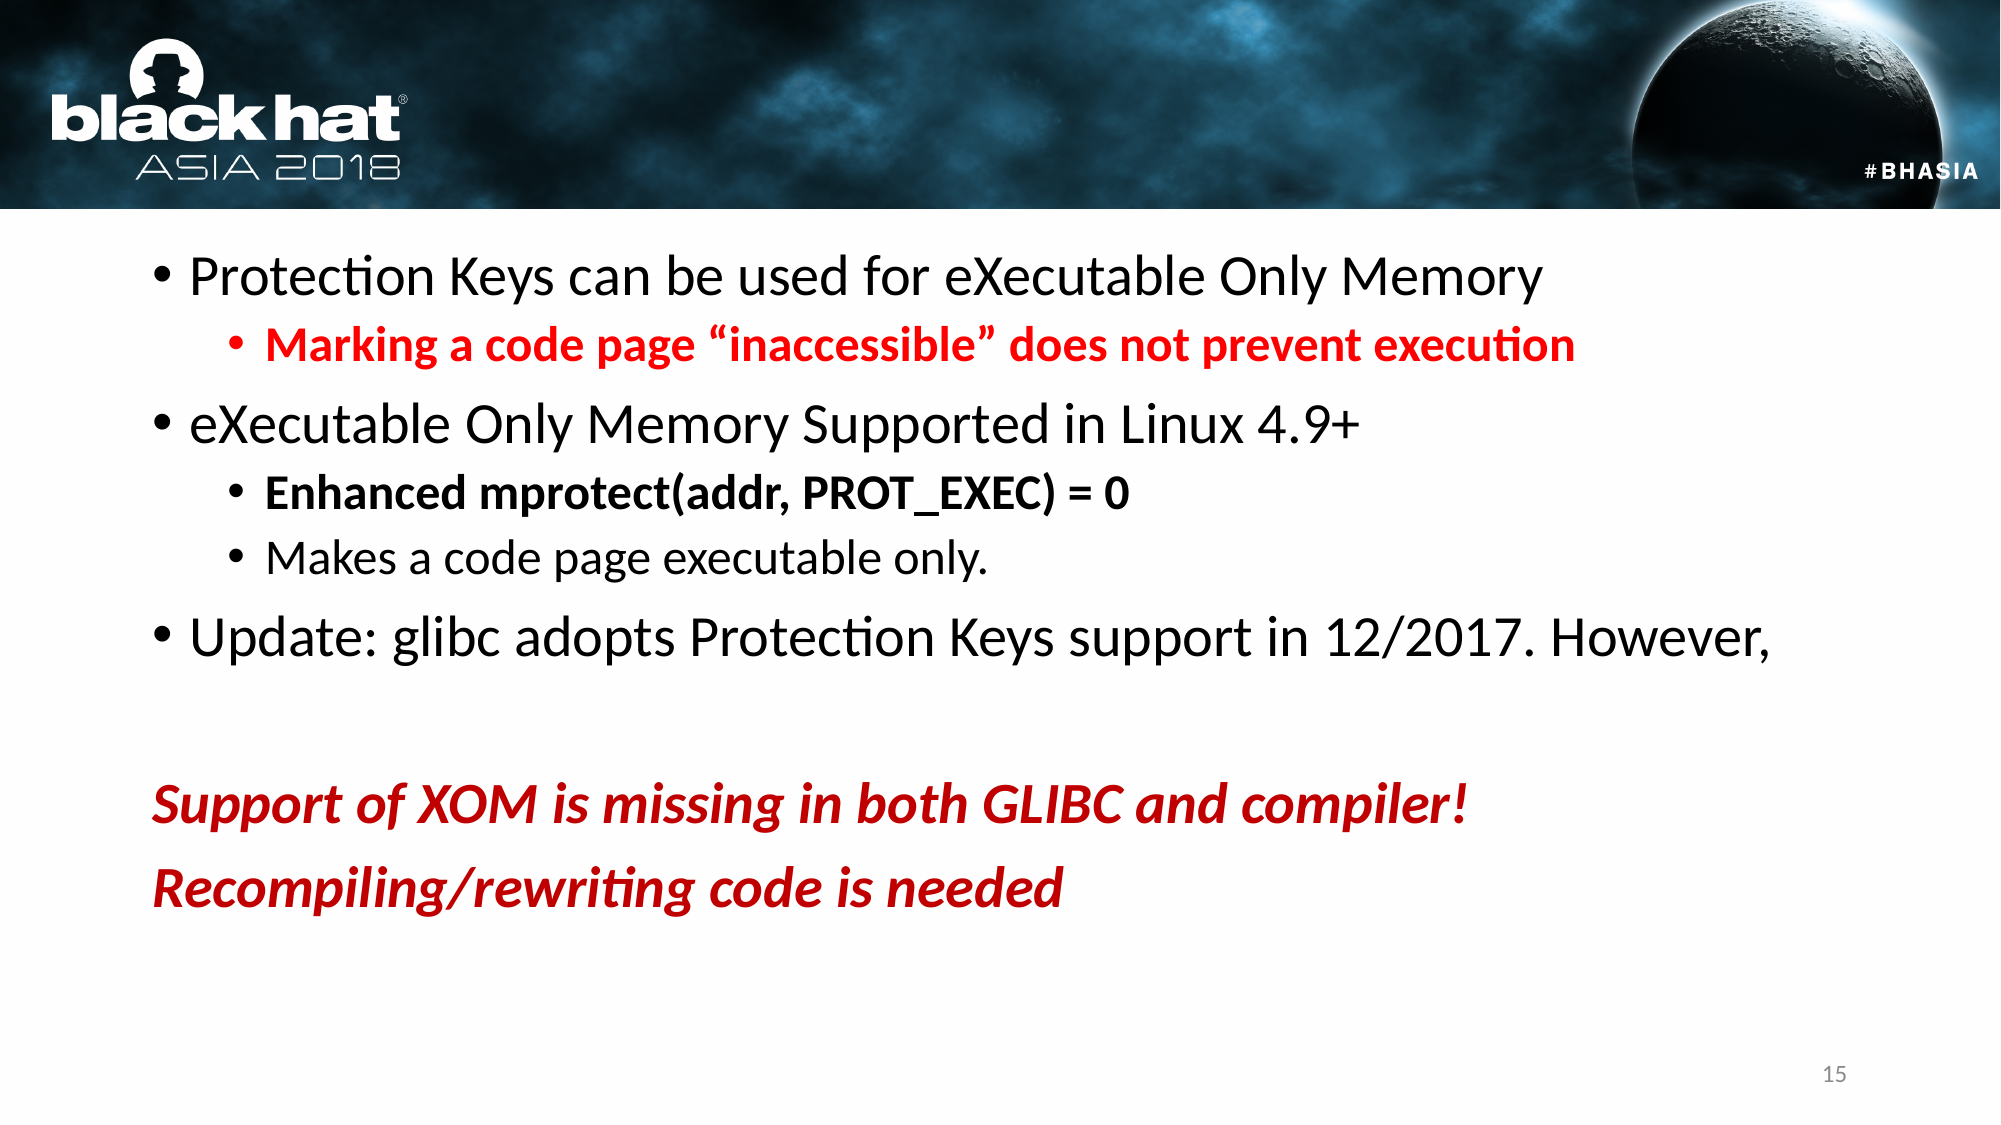

#
Protection Keys can be used for eXecutable Only Memory
Marking a code page “inaccessible” does not prevent execution
eXecutable Only Memory Supported in Linux 4.9+
Enhanced mprotect(addr, PROT_EXEC) = 0
Makes a code page executable only.
Update: glibc adopts Protection Keys support in 12/2017. However,

Support of XOM is missing in both GLIBC and compiler!
Recompiling/rewriting code is needed

15